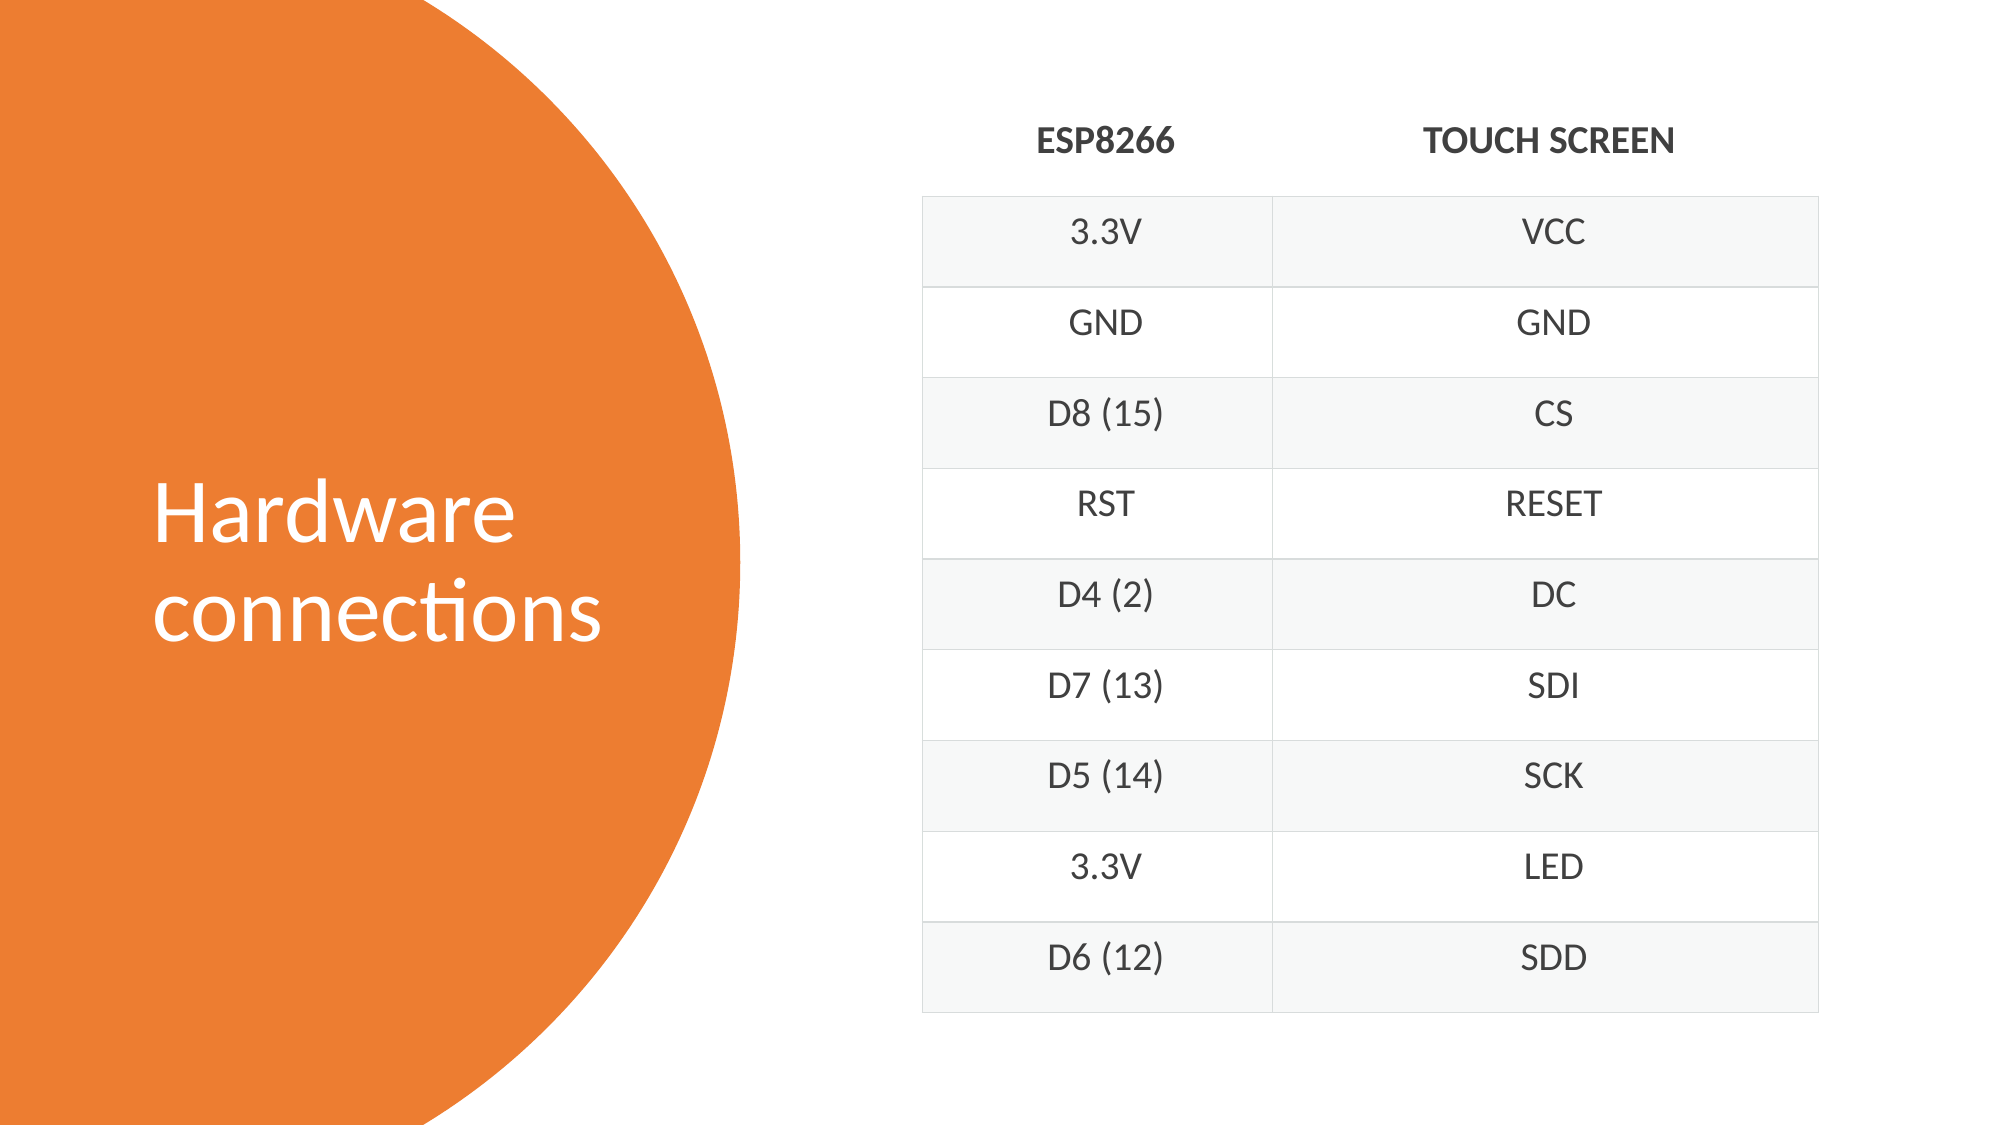

| ESP8266 | TOUCH SCREEN |
| --- | --- |
| 3.3V | VCC |
| GND | GND |
| D8 (15) | CS |
| RST | RESET |
| D4 (2) | DC |
| D7 (13) | SDI |
| D5 (14) | SCK |
| 3.3V | LED |
| D6 (12) | SDD |
# Hardware connections